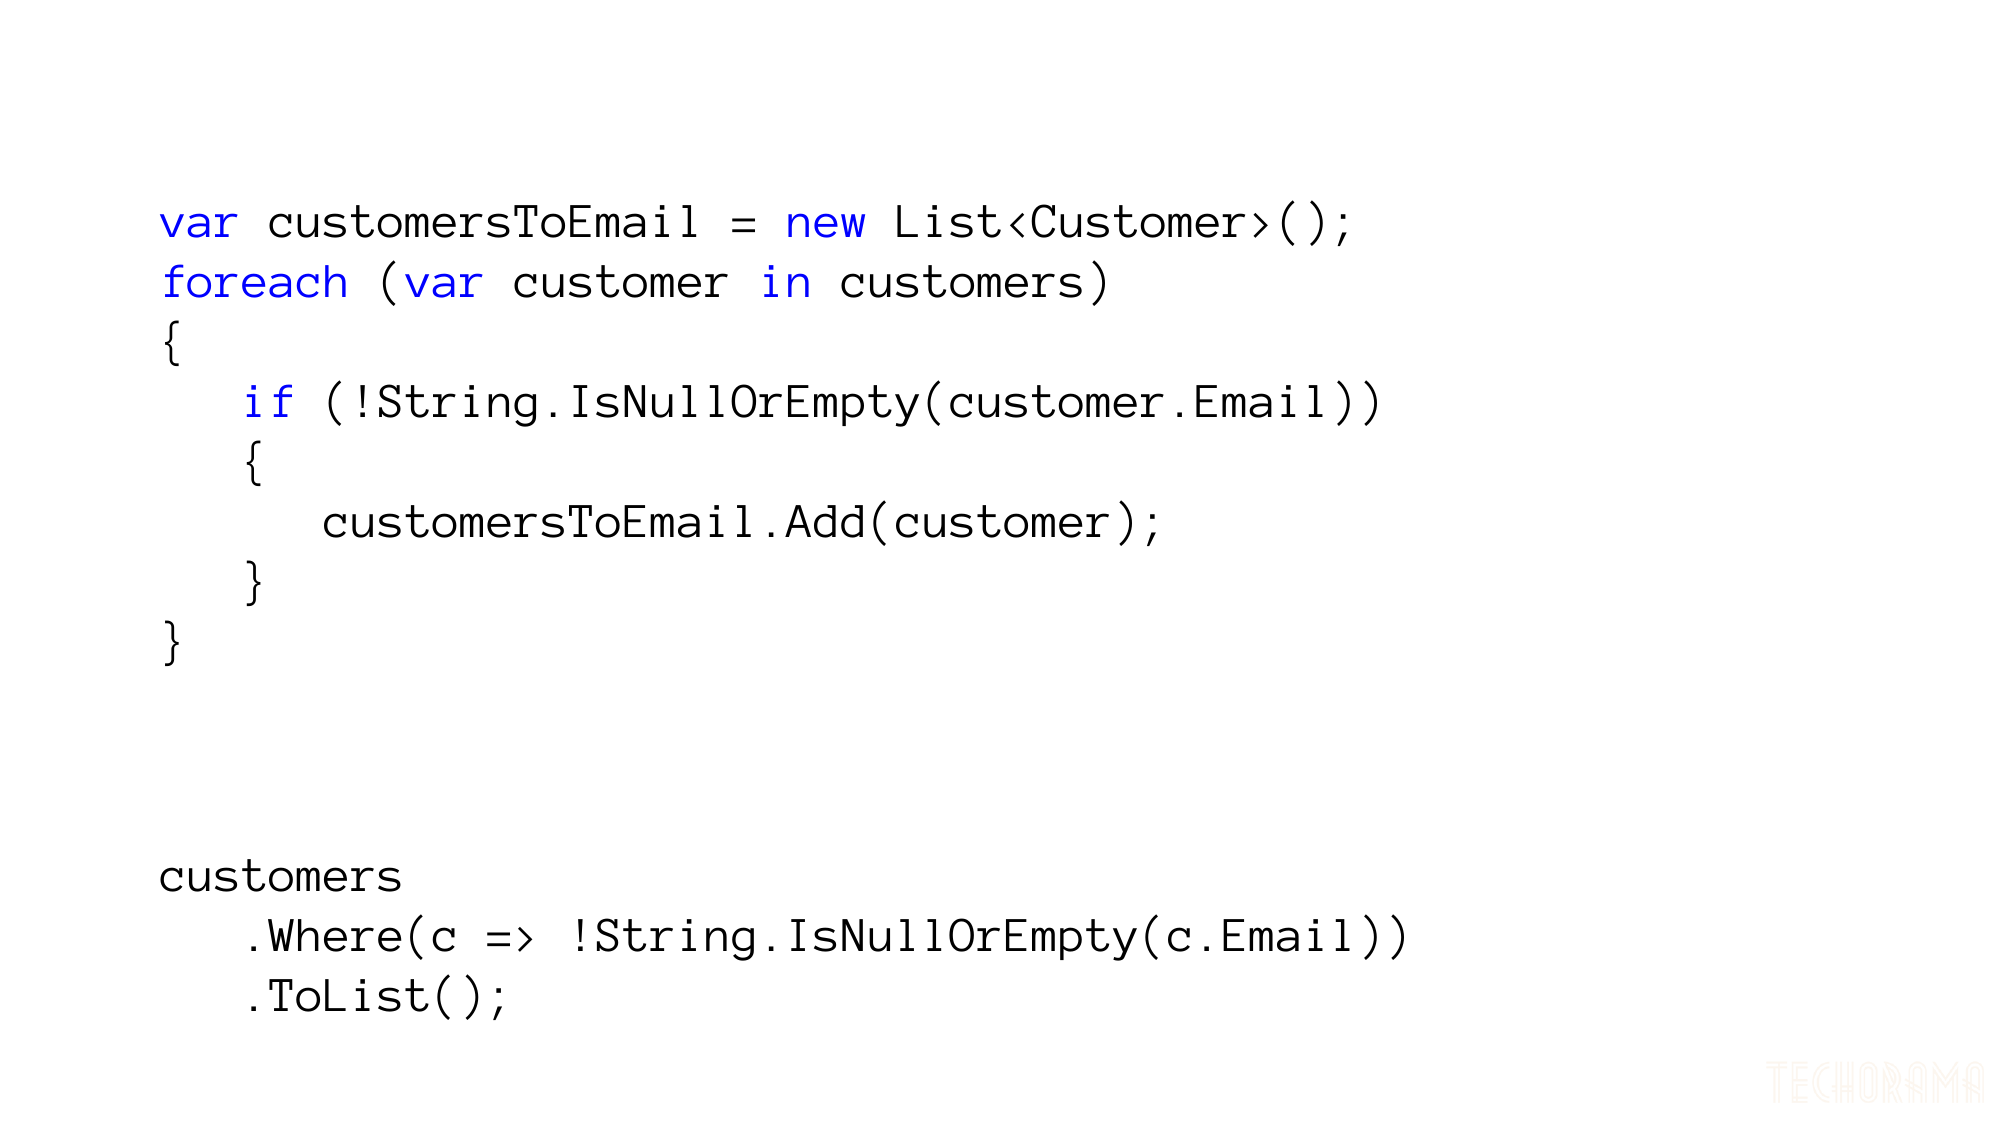

var customersToEmail = new List<Customer>();
foreach (var customer in customers)
{
   if (!String.IsNullOrEmpty(customer.Email))
   {
      customersToEmail.Add(customer);
   }
}
customers
   .Where(c => !String.IsNullOrEmpty(c.Email))
   .ToList();